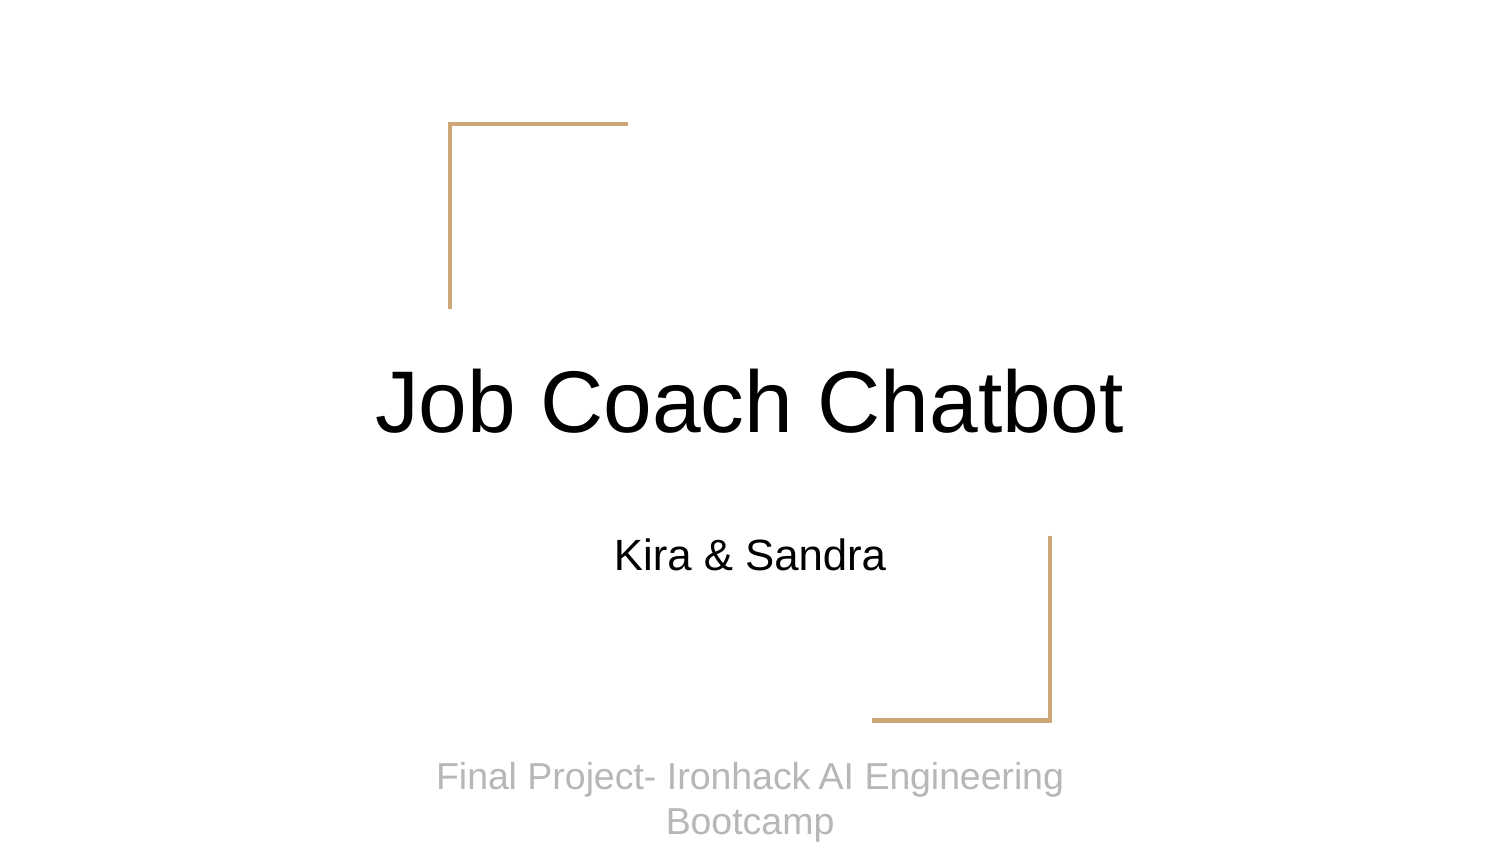

# Job Coach Chatbot
Kira & Sandra
Final Project- Ironhack AI Engineering Bootcamp